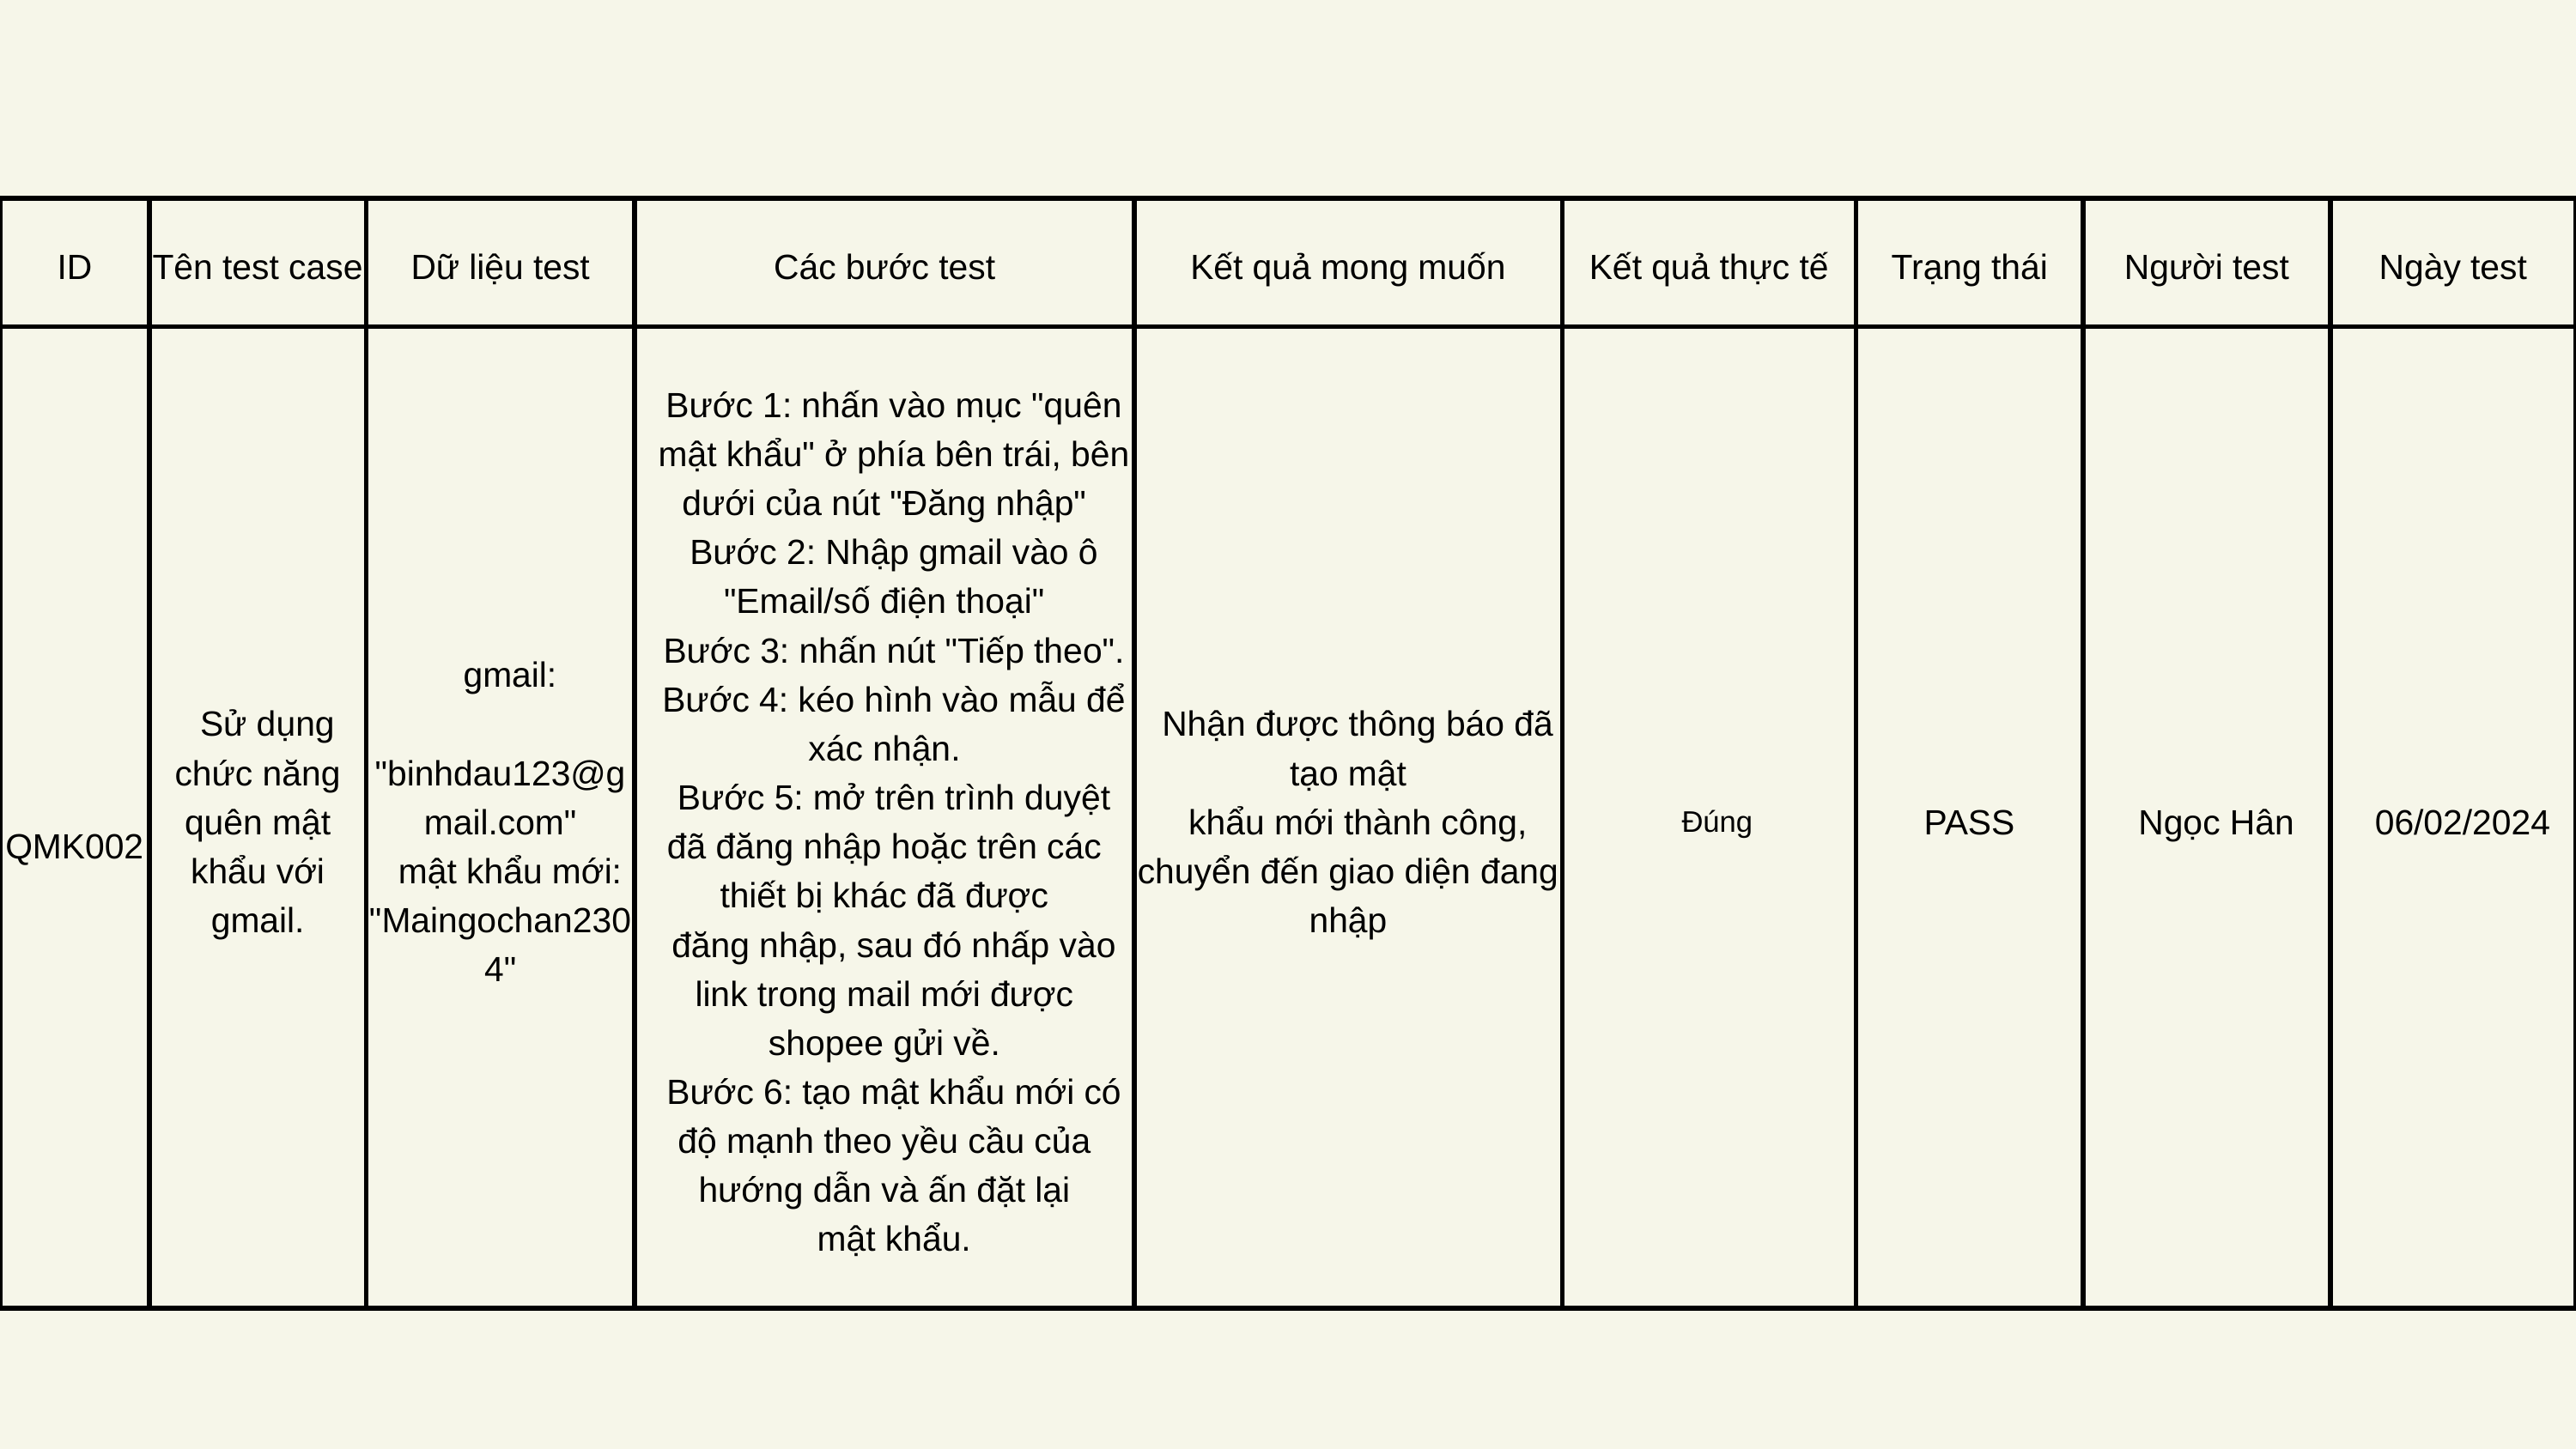

| ID | Tên test case | Dữ liệu test | Các bước test | Kết quả mong muốn | Kết quả thực tế | Trạng thái | Người test | Ngày test |
| --- | --- | --- | --- | --- | --- | --- | --- | --- |
| QMK002 | Sử dụng chức năng quên mật khẩu với gmail. | gmail: "binhdau123@gmail.com" mật khẩu mới: "Maingochan2304" | Bước 1: nhấn vào mục "quên mật khẩu" ở phía bên trái, bên dưới của nút "Đăng nhập" Bước 2: Nhập gmail vào ô "Email/số điện thoại" Bước 3: nhấn nút "Tiếp theo". Bước 4: kéo hình vào mẫu để xác nhận. Bước 5: mở trên trình duyệt đã đăng nhập hoặc trên các thiết bị khác đã được đăng nhập, sau đó nhấp vào link trong mail mới được shopee gửi về. Bước 6: tạo mật khẩu mới có độ mạnh theo yều cầu của hướng dẫn và ấn đặt lại mật khẩu. | Nhận được thông báo đã tạo mật khẩu mới thành công, chuyển đến giao diện đang nhập | Đúng | PASS | Ngọc Hân | 06/02/2024 |